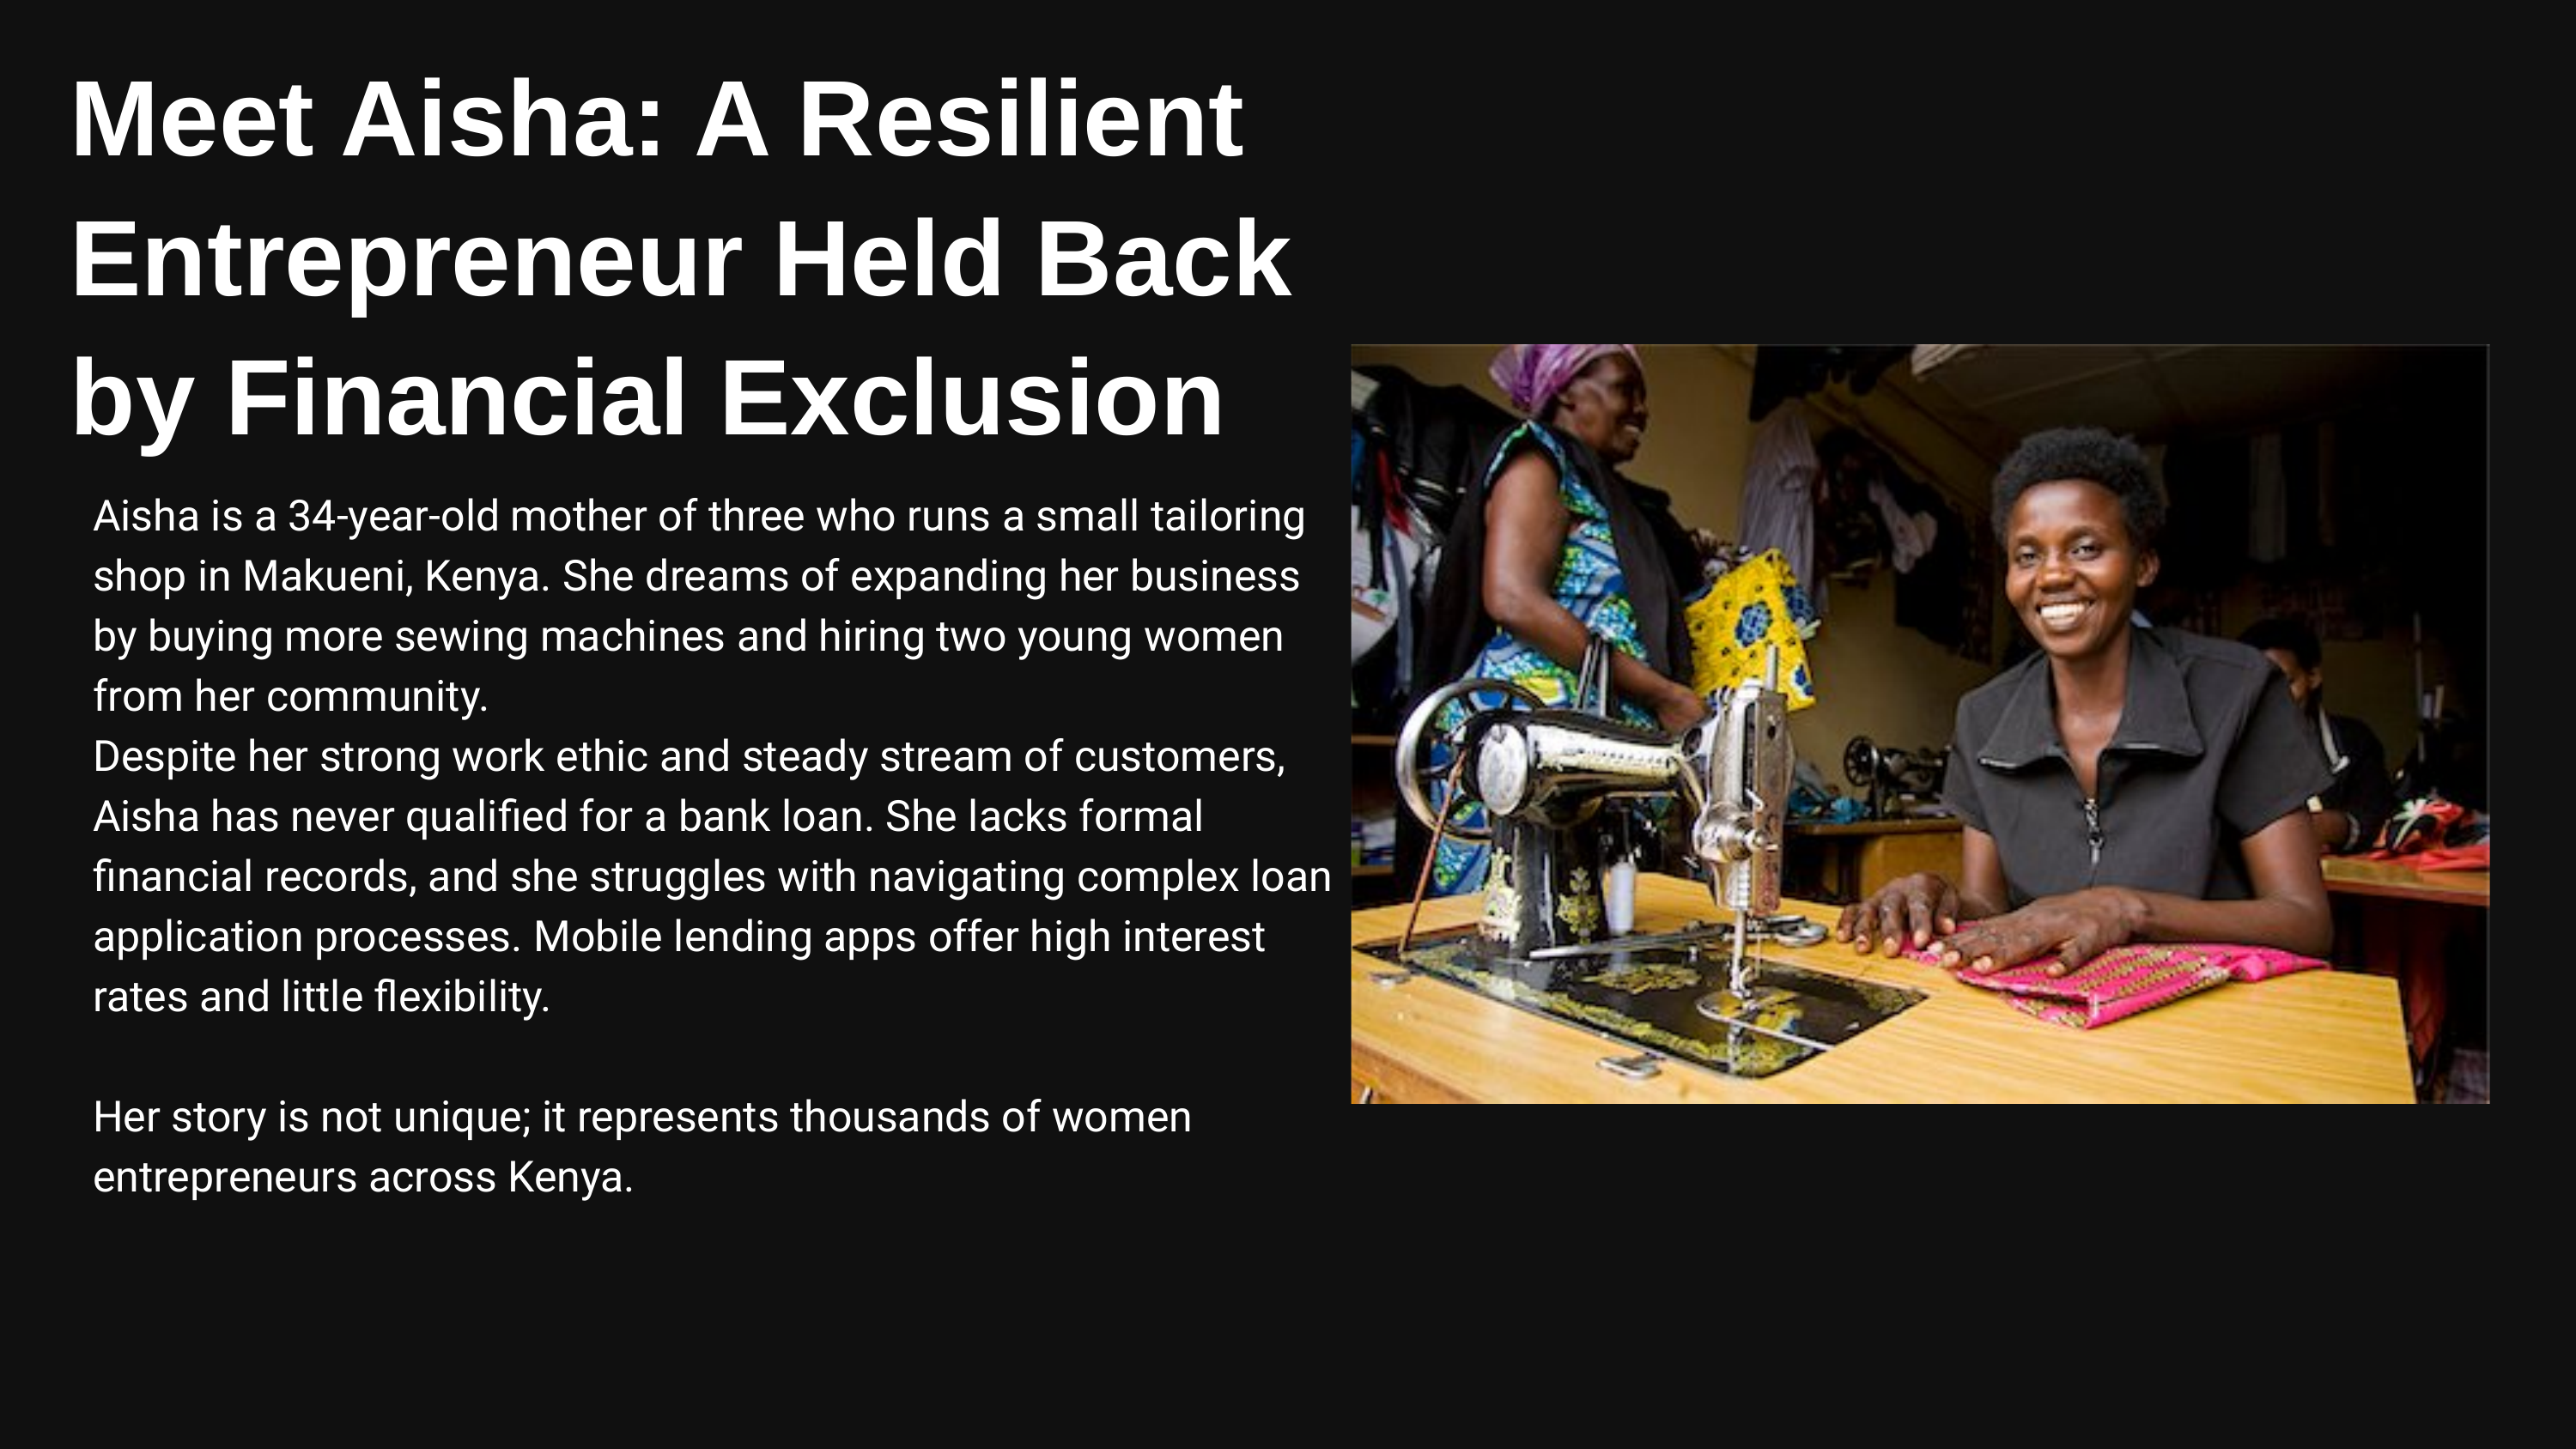

Meet Aisha: A Resilient Entrepreneur Held Back by Financial Exclusion

Aisha is a 34-year-old mother of three who runs a small tailoring shop in Makueni, Kenya. She dreams of expanding her business by buying more sewing machines and hiring two young women from her community.
Despite her strong work ethic and steady stream of customers, Aisha has never qualified for a bank loan. She lacks formal financial records, and she struggles with navigating complex loan application processes. Mobile lending apps offer high interest rates and little flexibility.

Her story is not unique; it represents thousands of women entrepreneurs across Kenya.